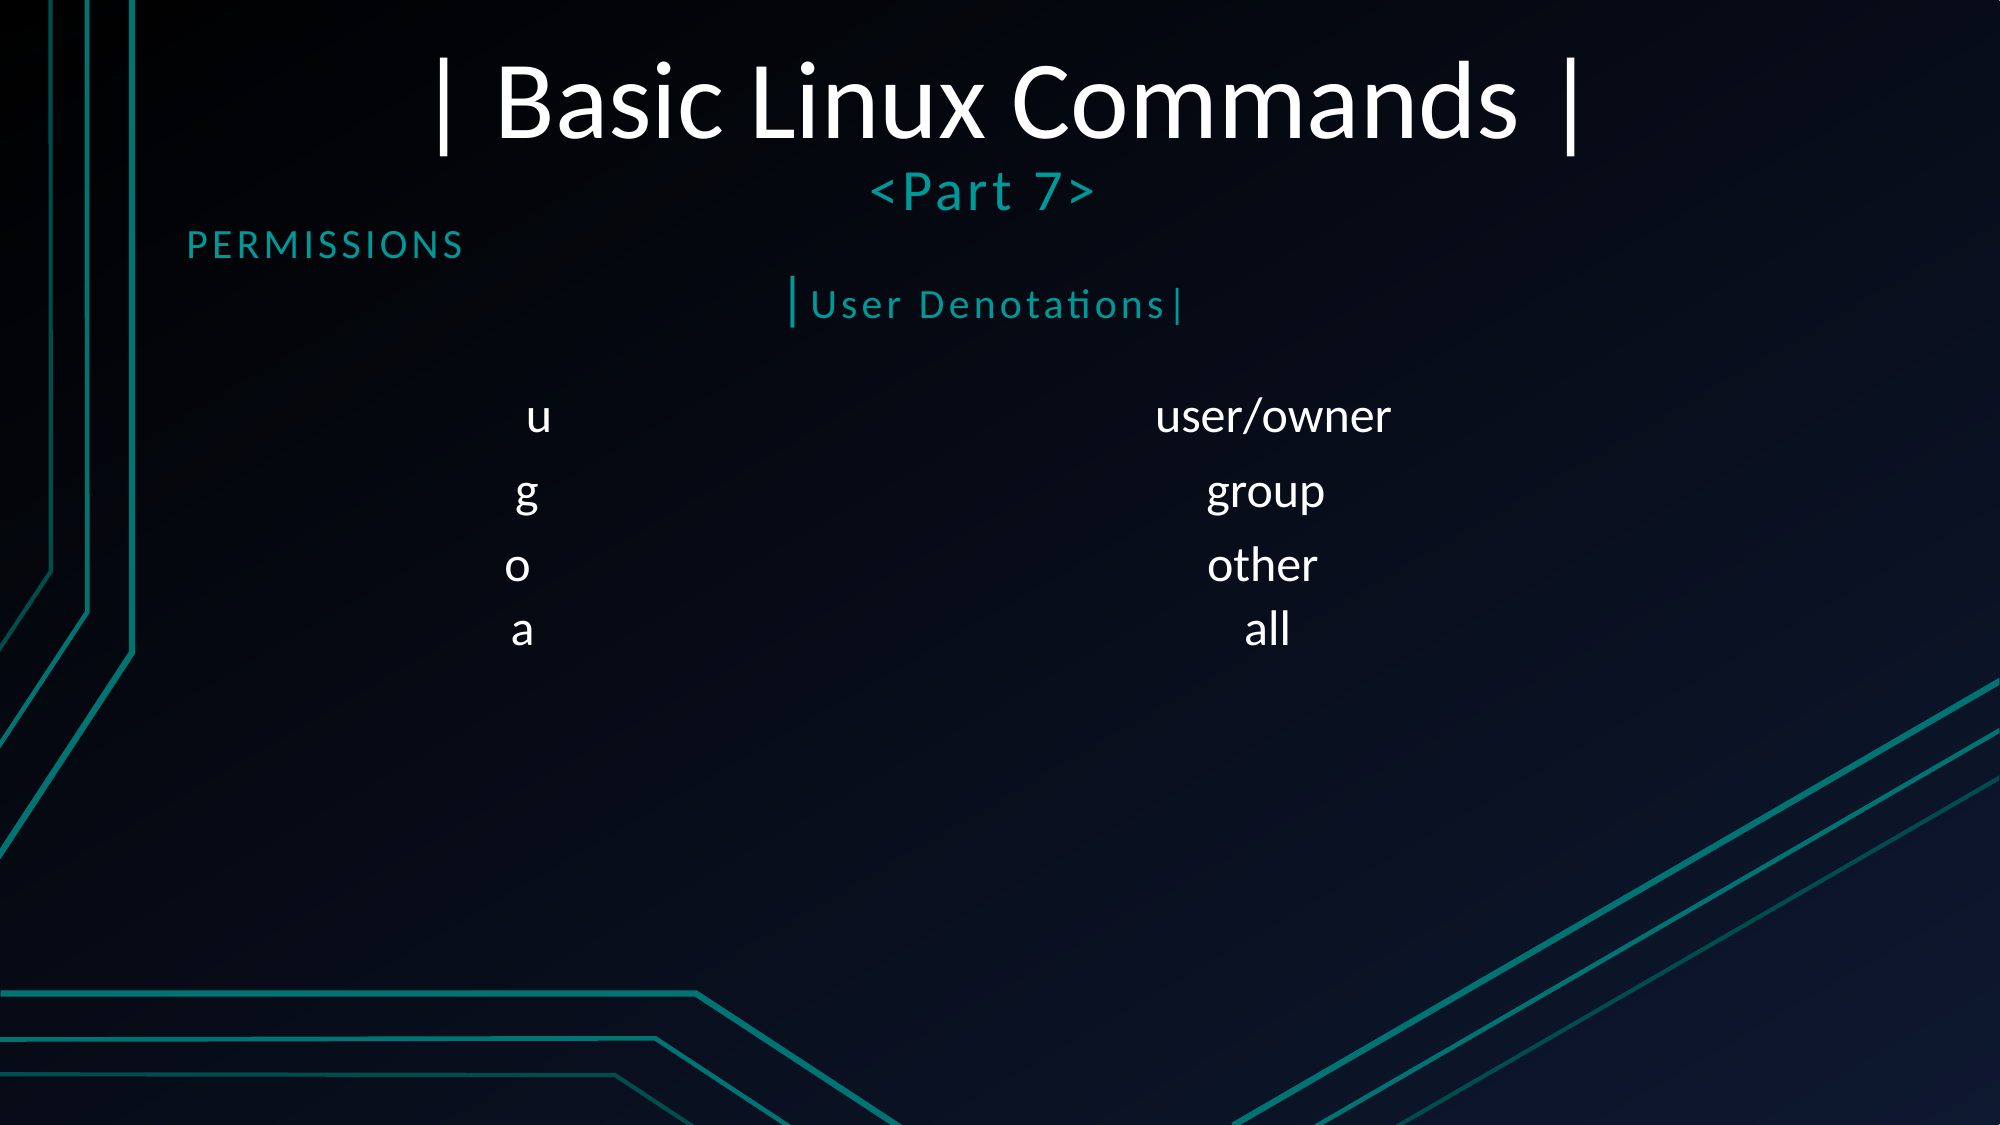

# | Basic Linux Commands |
<Part 7>
PERMISSIONS
                                  |User Denotations|

| u | user/owner |
| --- | --- |
| g | group |
| --- | --- |
| o | other |
| --- | --- |
| a | all |
| --- | --- |